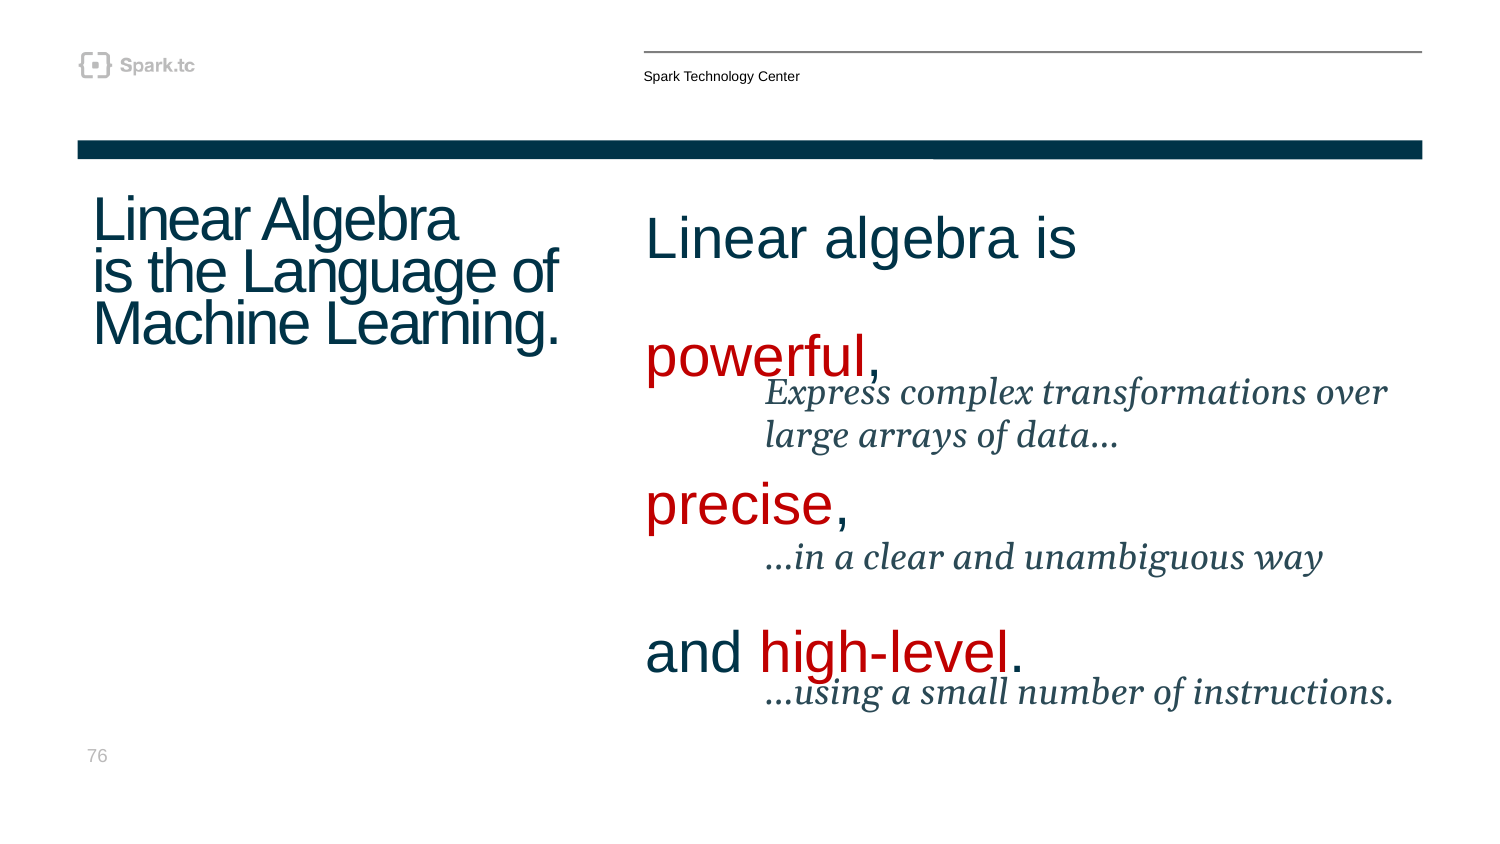

w3
IBM
Linear algebra is

powerful,

precise,

and high-level.
# Linear Algebra is the Language of Machine Learning.
Express complex transformations over large arrays of data…

…in a clear and unambiguous way
…using a small number of instructions.
76